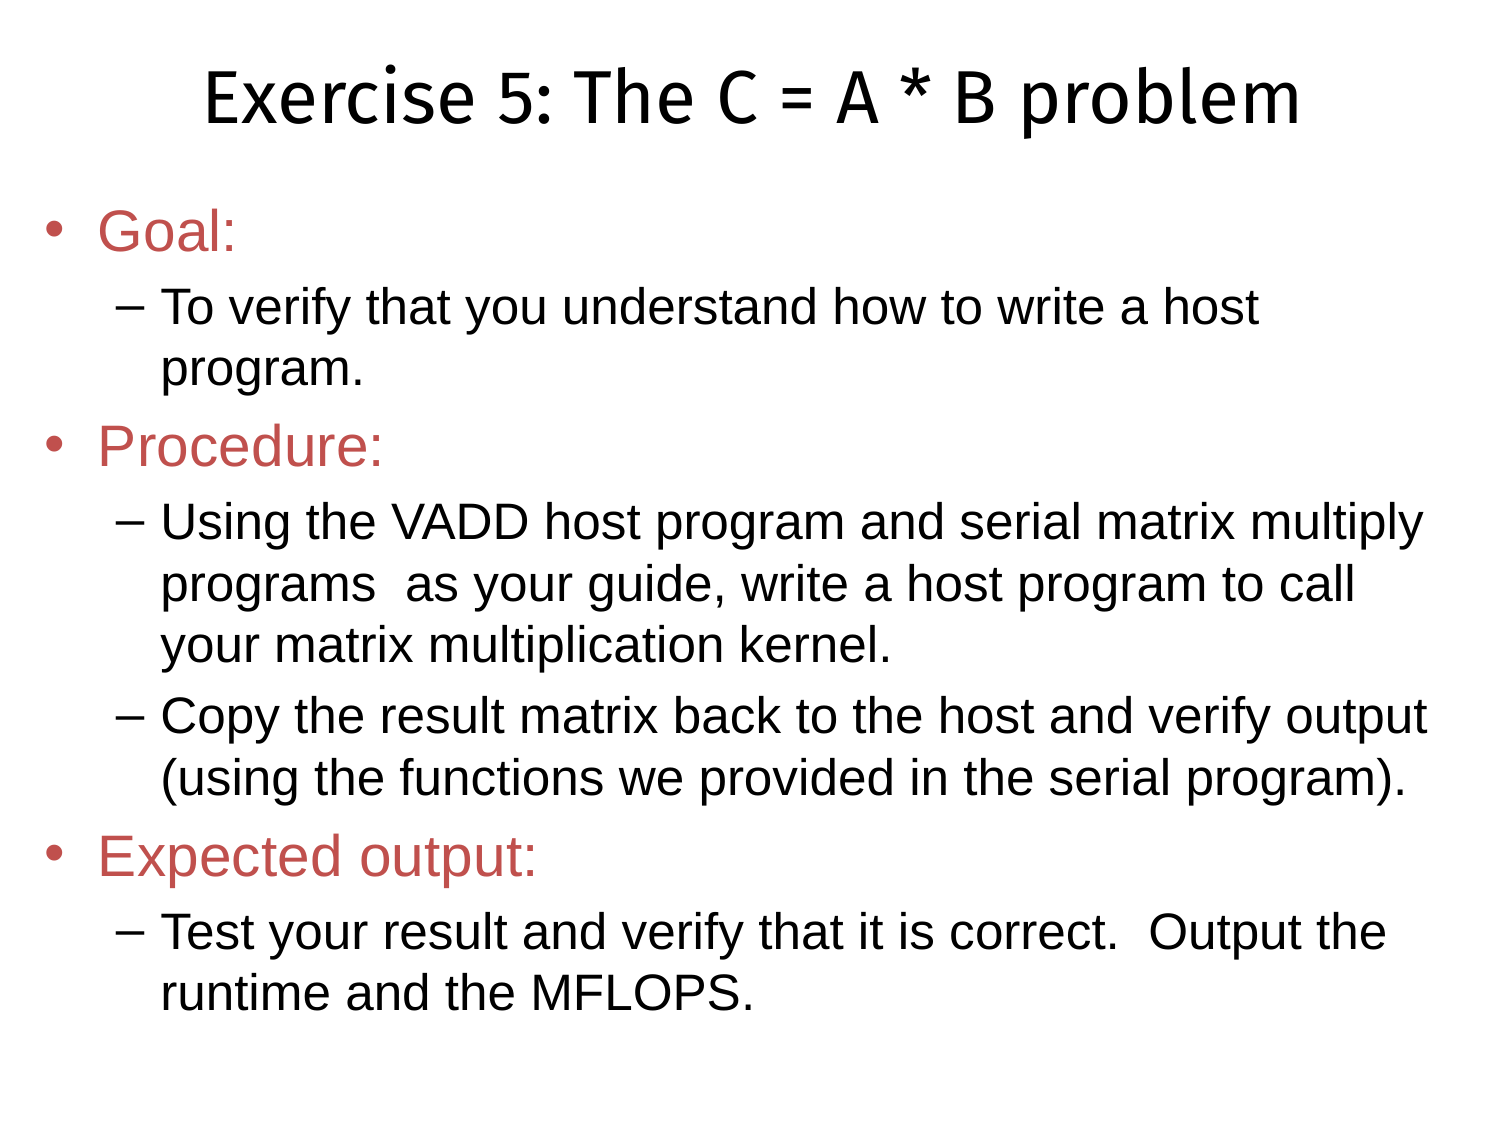

# Exercise 5: The C = A * B problem
Goal:
To verify that you understand how to write a host program.
Procedure:
Using the VADD host program and serial matrix multiply programs  as your guide, write a host program to call your matrix multiplication kernel.
Copy the result matrix back to the host and verify output (using the functions we provided in the serial program).
Expected output:
Test your result and verify that it is correct.  Output the runtime and the MFLOPS.